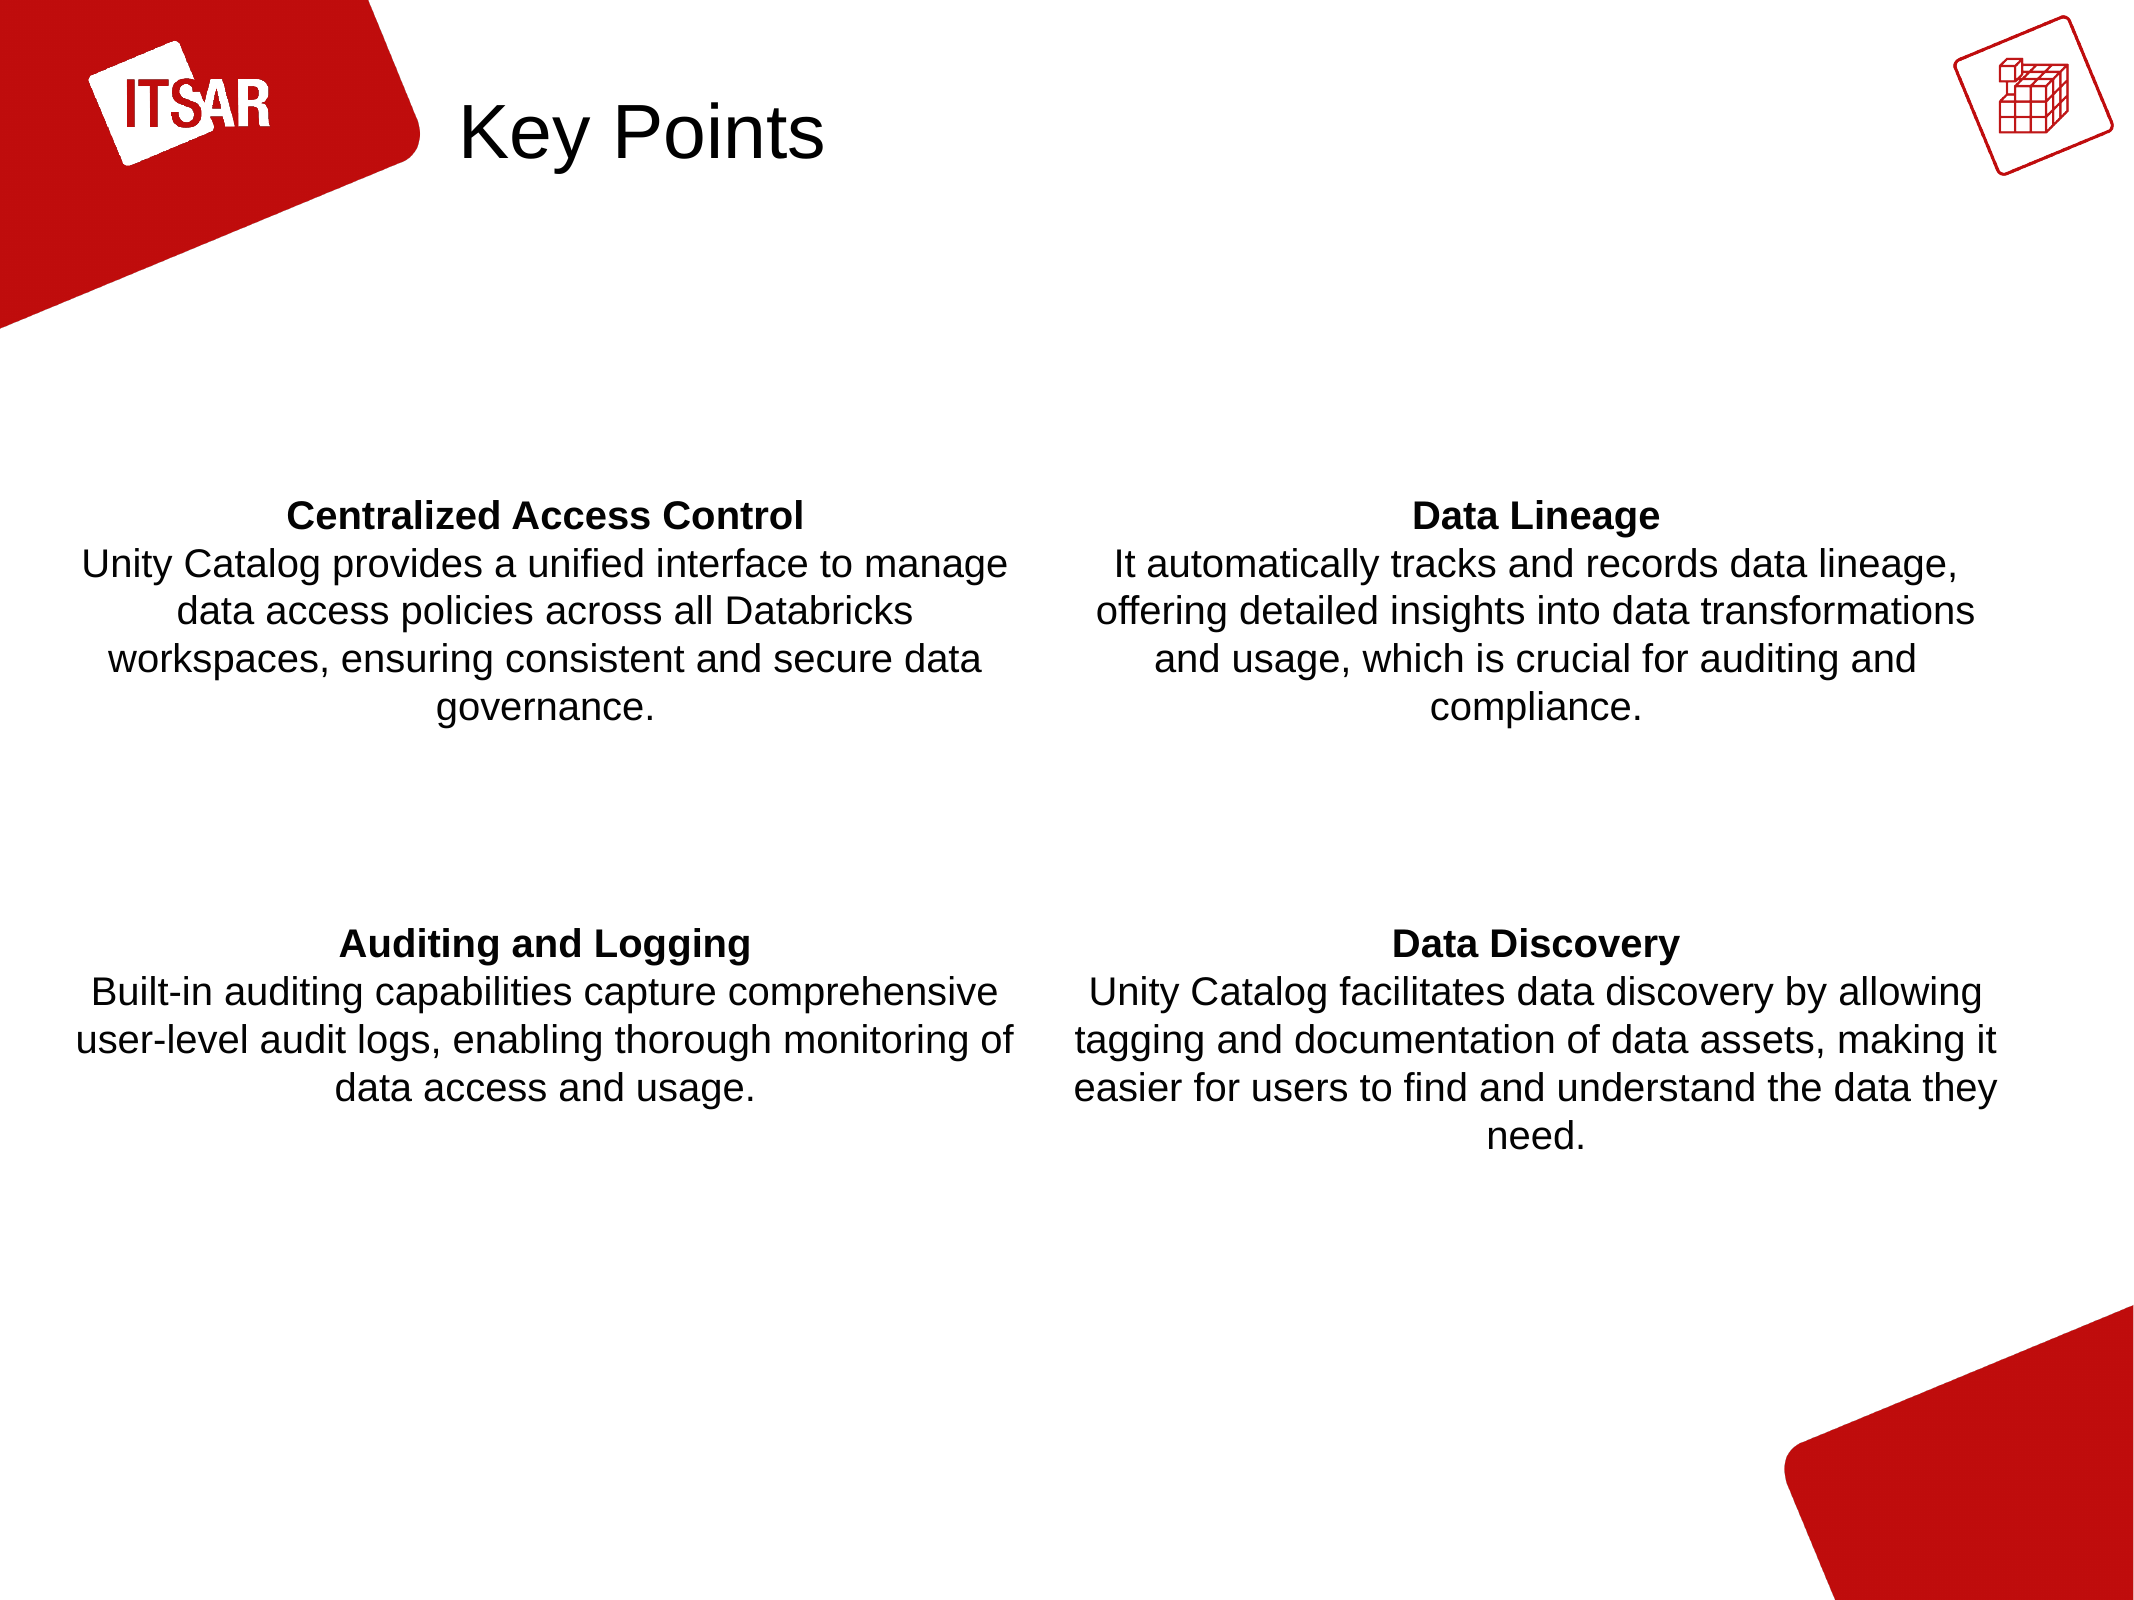

Key Points
Data Lineage
It automatically tracks and records data lineage, offering detailed insights into data transformations and usage, which is crucial for auditing and compliance.
Centralized Access Control
Unity Catalog provides a unified interface to manage data access policies across all Databricks workspaces, ensuring consistent and secure data governance.
Auditing and Logging
Built-in auditing capabilities capture comprehensive user-level audit logs, enabling thorough monitoring of data access and usage.
Data Discovery
Unity Catalog facilitates data discovery by allowing tagging and documentation of data assets, making it easier for users to find and understand the data they need.